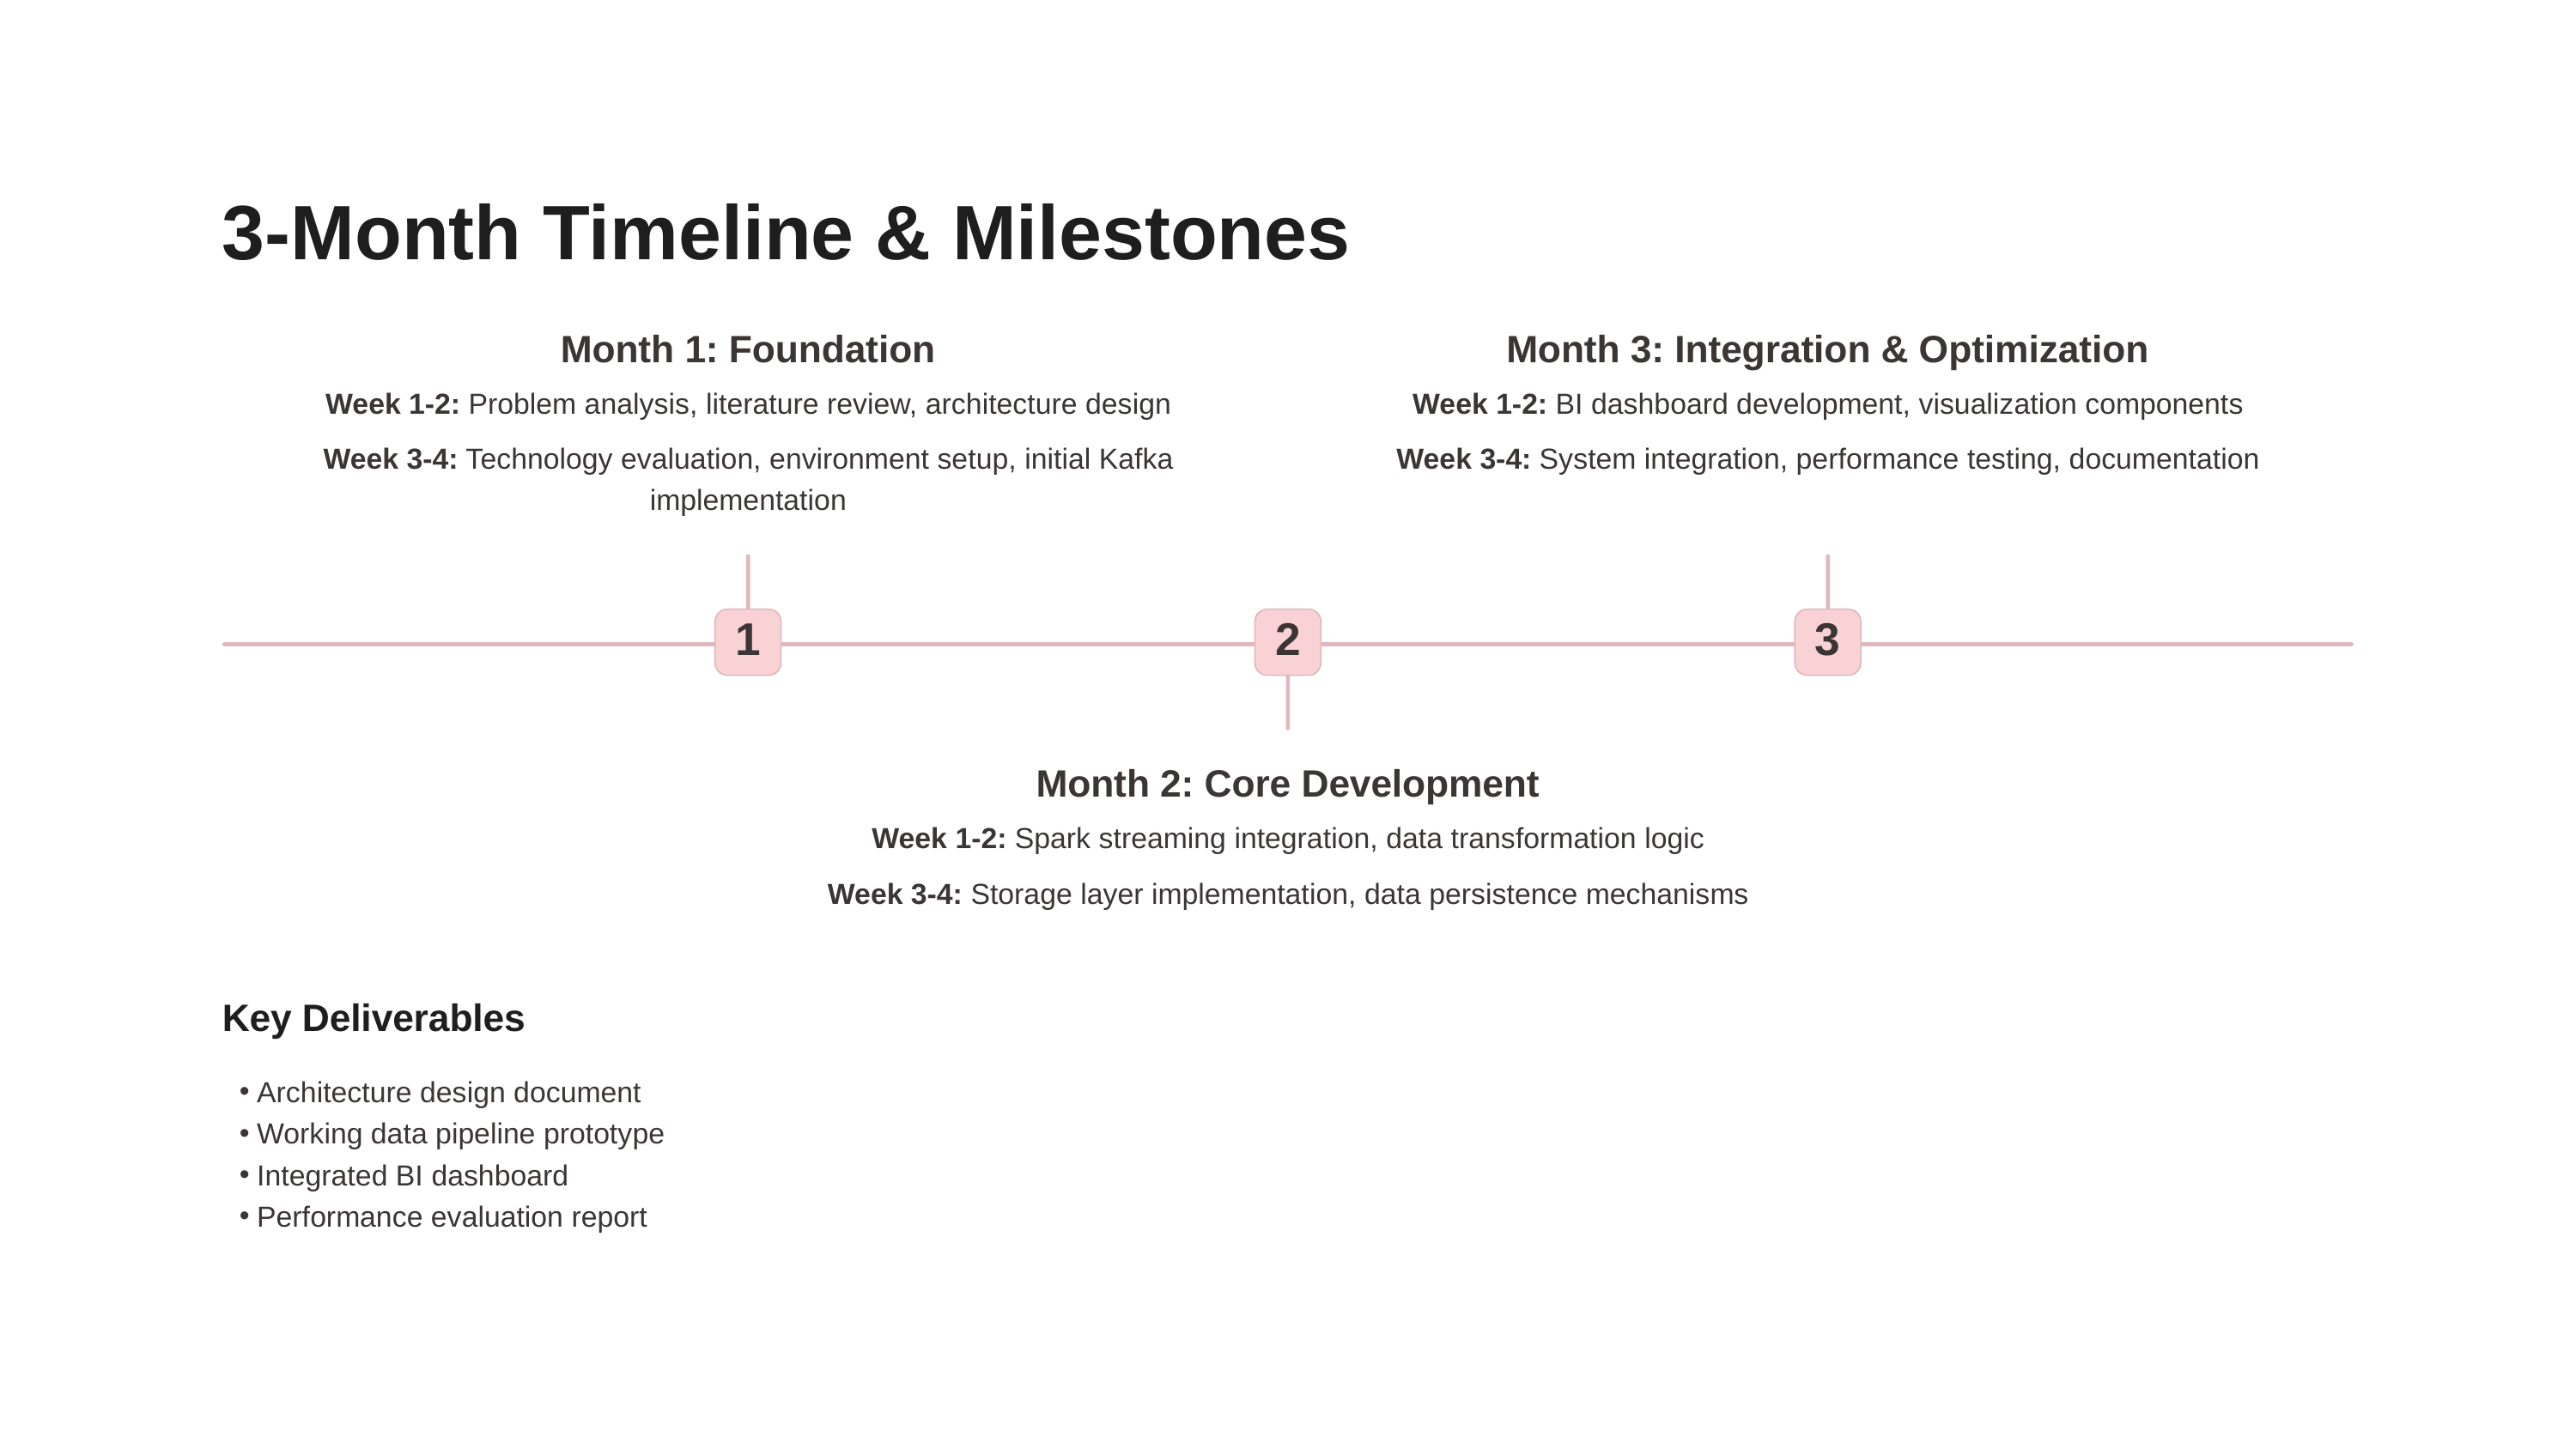

3-Month Timeline & Milestones
Month 1: Foundation
Month 3: Integration & Optimization
Week 1-2: Problem analysis, literature review, architecture design
Week 1-2: BI dashboard development, visualization components
Week 3-4: Technology evaluation, environment setup, initial Kafka implementation
Week 3-4: System integration, performance testing, documentation

1
2
3

Month 2: Core Development
Week 1-2: Spark streaming integration, data transformation logic
Week 3-4: Storage layer implementation, data persistence mechanisms
Key Deliverables
Architecture design document
Working data pipeline prototype
Integrated BI dashboard
Performance evaluation report